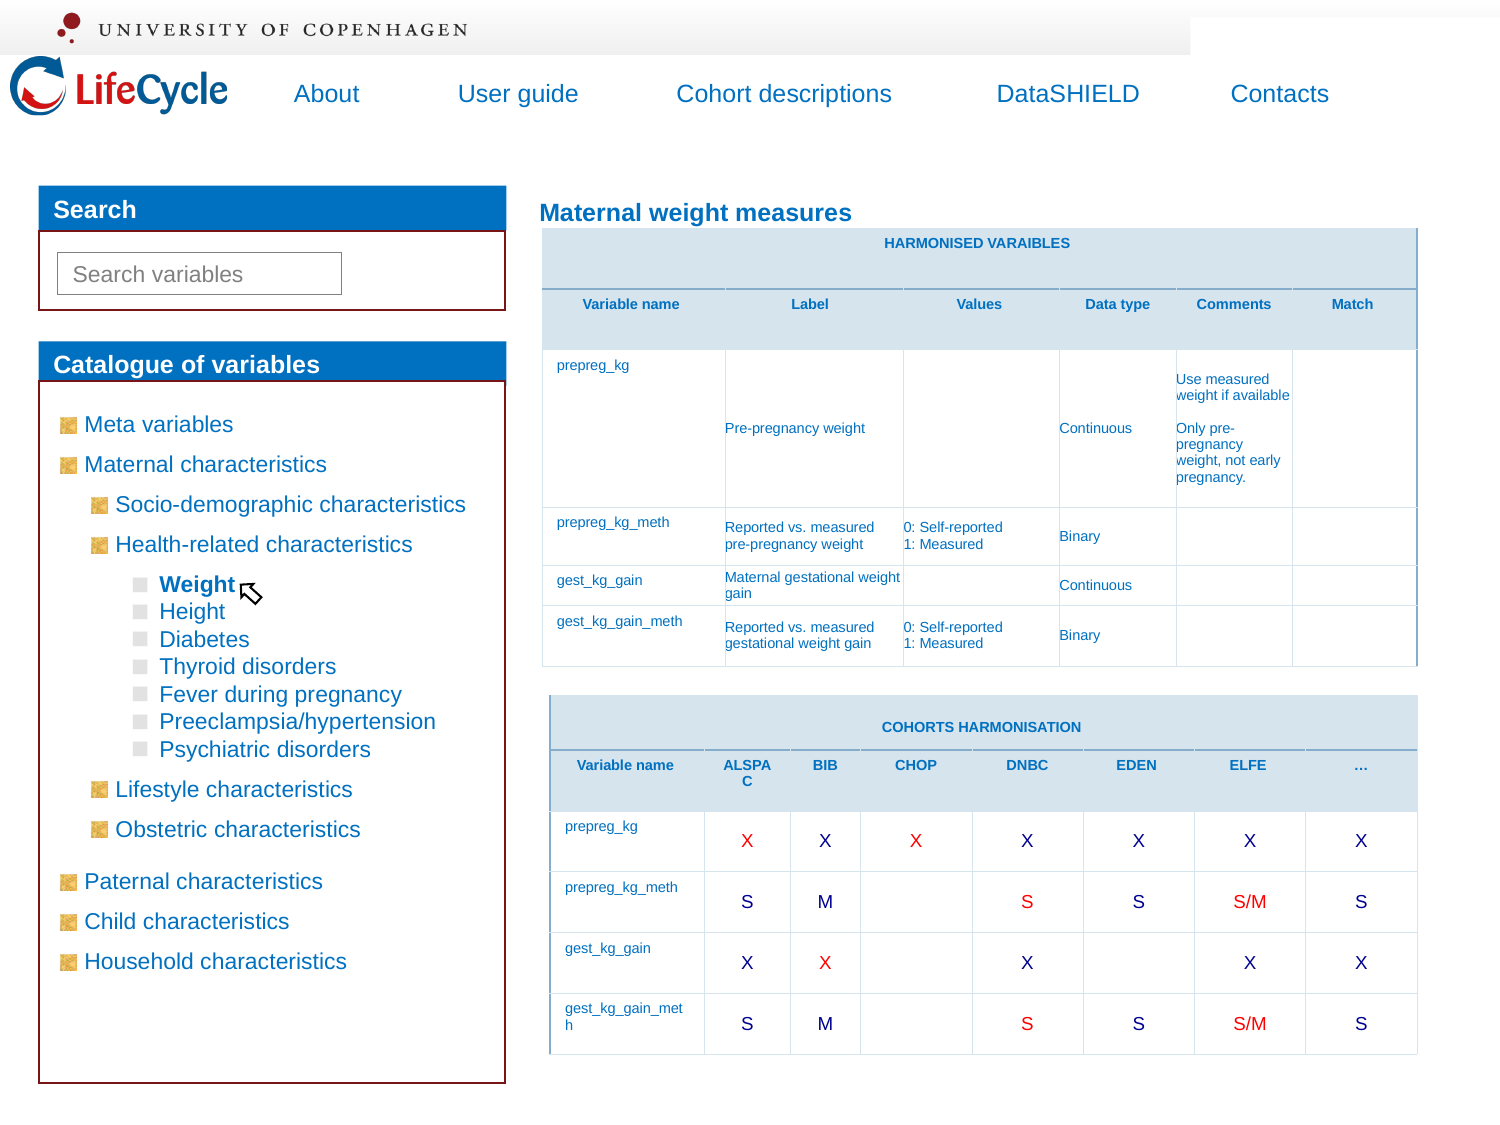

Search

Search variables
Maternal weight measures
| HARMONISED VARAIBLES |  |  |  |  |  |
| --- | --- | --- | --- | --- | --- |
| Variable name | Label | Values | Data type | Comments | Match |
| prepreg\_kg | Pre-pregnancy weight |  | Continuous | Use measured weight if available Only pre-pregnancy weight, not early pregnancy. |  |
| prepreg\_kg\_meth | Reported vs. measured pre-pregnancy weight | 0: Self-reported 1: Measured | Binary |  |  |
| gest\_kg\_gain | Maternal gestational weight gain |  | Continuous |  |  |
| gest\_kg\_gain\_meth | Reported vs. measured gestational weight gain | 0: Self-reported 1: Measured | Binary |  |  |
Catalogue of variables

Meta variables
Maternal characteristics
Socio-demographic characteristics
Health-related characteristics
Weight
Height
Diabetes
Thyroid disorders
Fever during pregnancy
Preeclampsia/hypertension
Psychiatric disorders
Lifestyle characteristics
Obstetric characteristics
Paternal characteristics
Child characteristics
Household characteristics

| COHORTS HARMONISATION |  |  |  |  |  |  |  |
| --- | --- | --- | --- | --- | --- | --- | --- |
| Variable name | ALSPAC | BIB | CHOP | DNBC | EDEN | ELFE | … |
| prepreg\_kg | X | X | X | X | X | X | X |
| prepreg\_kg\_meth | S | M |  | S | S | S/M | S |
| gest\_kg\_gain | X | X |  | X |  | X | X |
| gest\_kg\_gain\_meth | S | M |  | S | S | S/M | S |